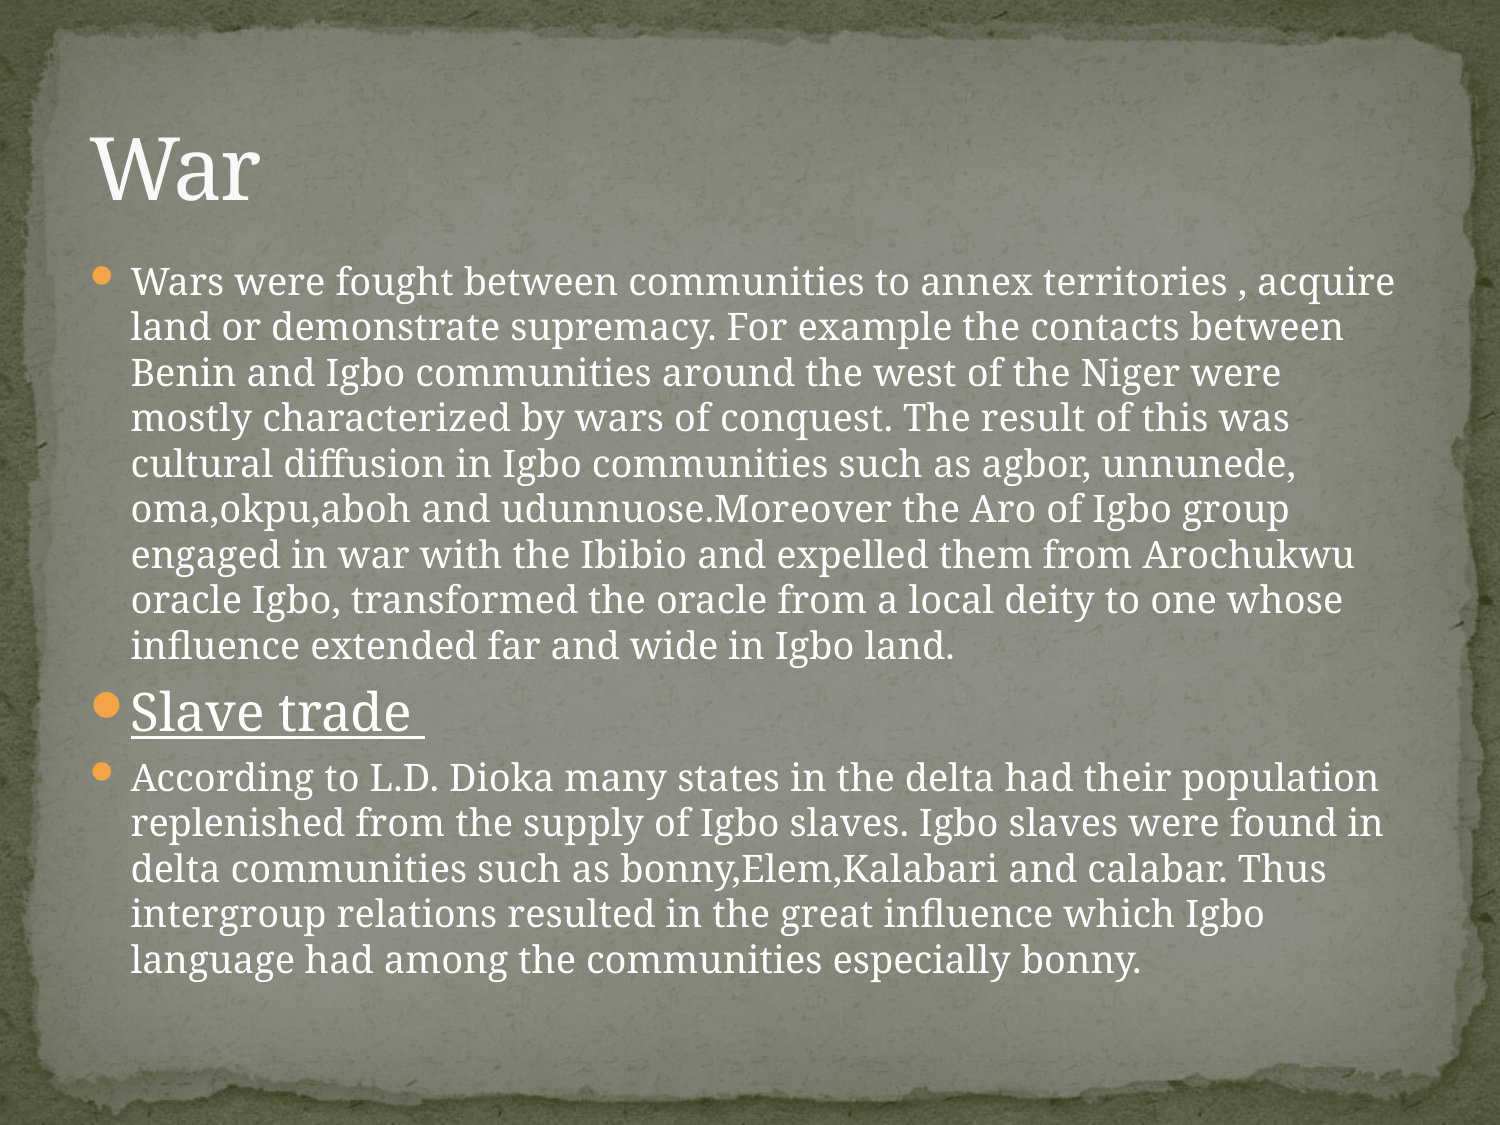

# War
Wars were fought between communities to annex territories , acquire land or demonstrate supremacy. For example the contacts between Benin and Igbo communities around the west of the Niger were mostly characterized by wars of conquest. The result of this was cultural diffusion in Igbo communities such as agbor, unnunede, oma,okpu,aboh and udunnuose.Moreover the Aro of Igbo group engaged in war with the Ibibio and expelled them from Arochukwu oracle Igbo, transformed the oracle from a local deity to one whose influence extended far and wide in Igbo land.
Slave trade
According to L.D. Dioka many states in the delta had their population replenished from the supply of Igbo slaves. Igbo slaves were found in delta communities such as bonny,Elem,Kalabari and calabar. Thus intergroup relations resulted in the great influence which Igbo language had among the communities especially bonny.